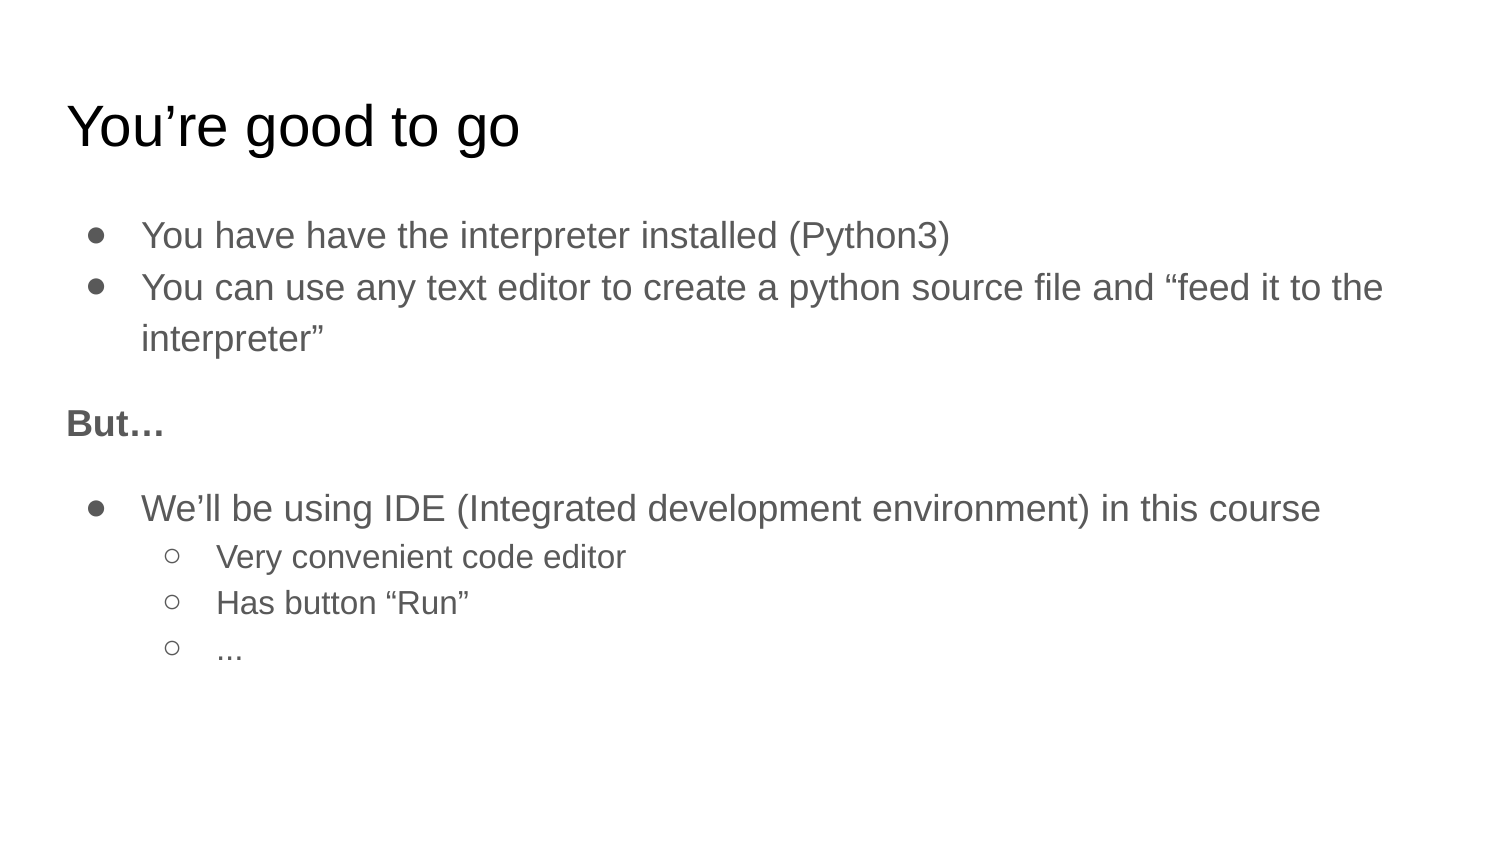

# You’re good to go
You have have the interpreter installed (Python3)
You can use any text editor to create a python source file and “feed it to the interpreter”
But…
We’ll be using IDE (Integrated development environment) in this course
Very convenient code editor
Has button “Run”
...